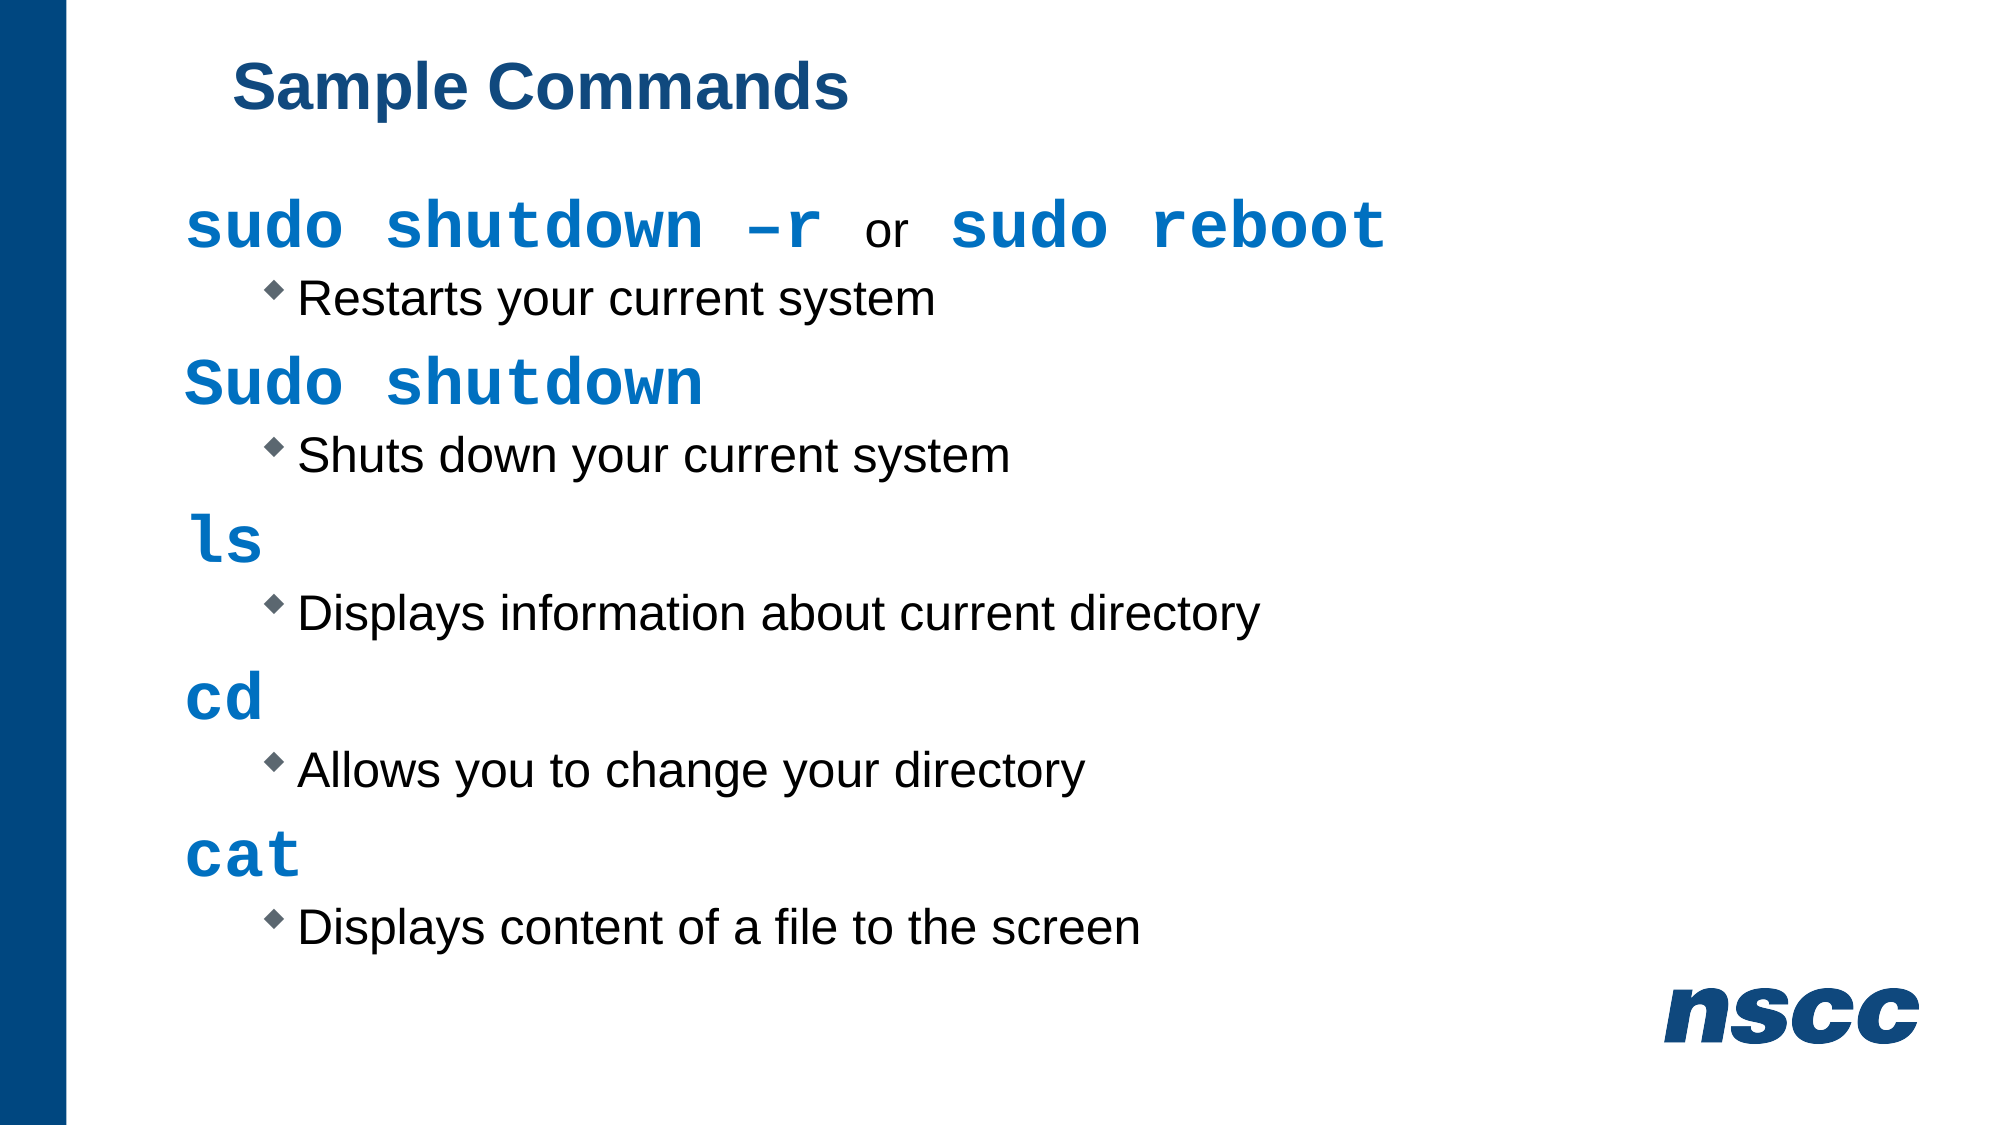

# Sample Commands
sudo shutdown –r or sudo reboot
Restarts your current system
Sudo shutdown
Shuts down your current system
ls
Displays information about current directory
cd
Allows you to change your directory
cat
Displays content of a file to the screen